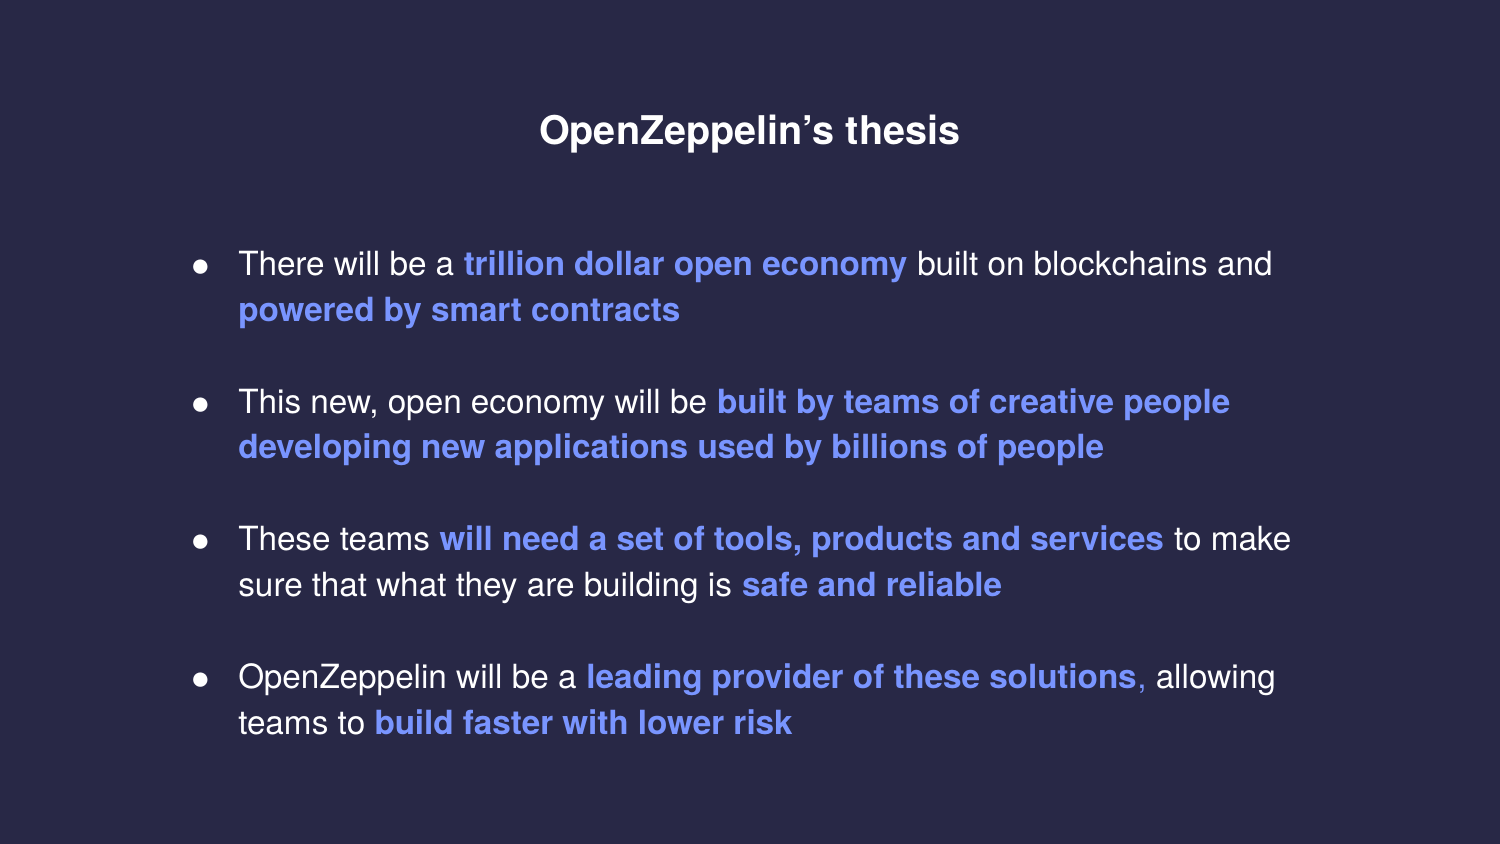

OpenZeppelin’s thesis
There will be a trillion dollar open economy built on blockchains and powered by smart contracts

This new, open economy will be built by teams of creative people developing new applications used by billions of people

These teams will need a set of tools, products and services to make sure that what they are building is safe and reliable

OpenZeppelin will be a leading provider of these solutions, allowing teams to build faster with lower risk